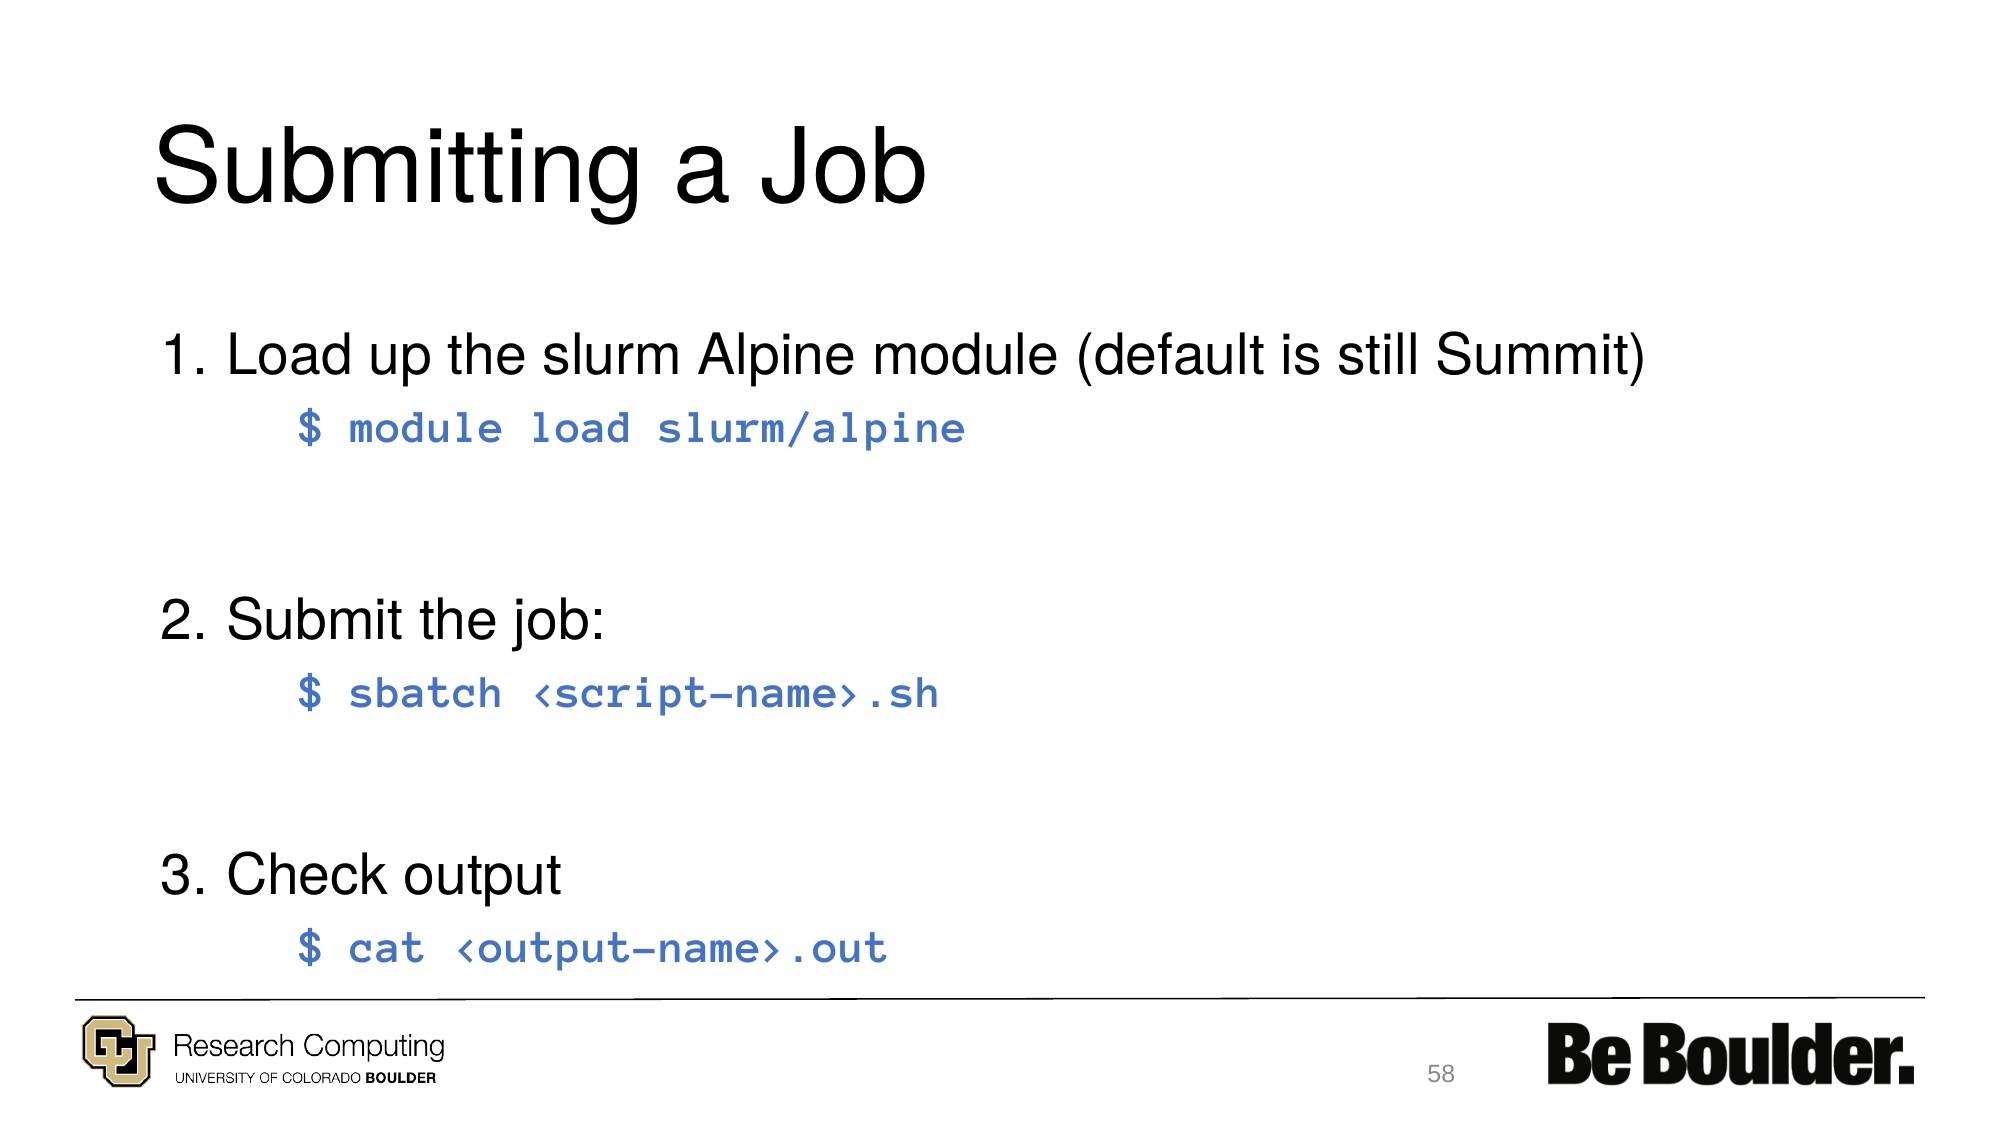

# Submitting a Job
Load up the slurm Alpine module (default is still Summit)
$ module load slurm/alpine

Submit the job:
$ sbatch <script-name>.sh

Check output
$ cat <output-name>.out
58